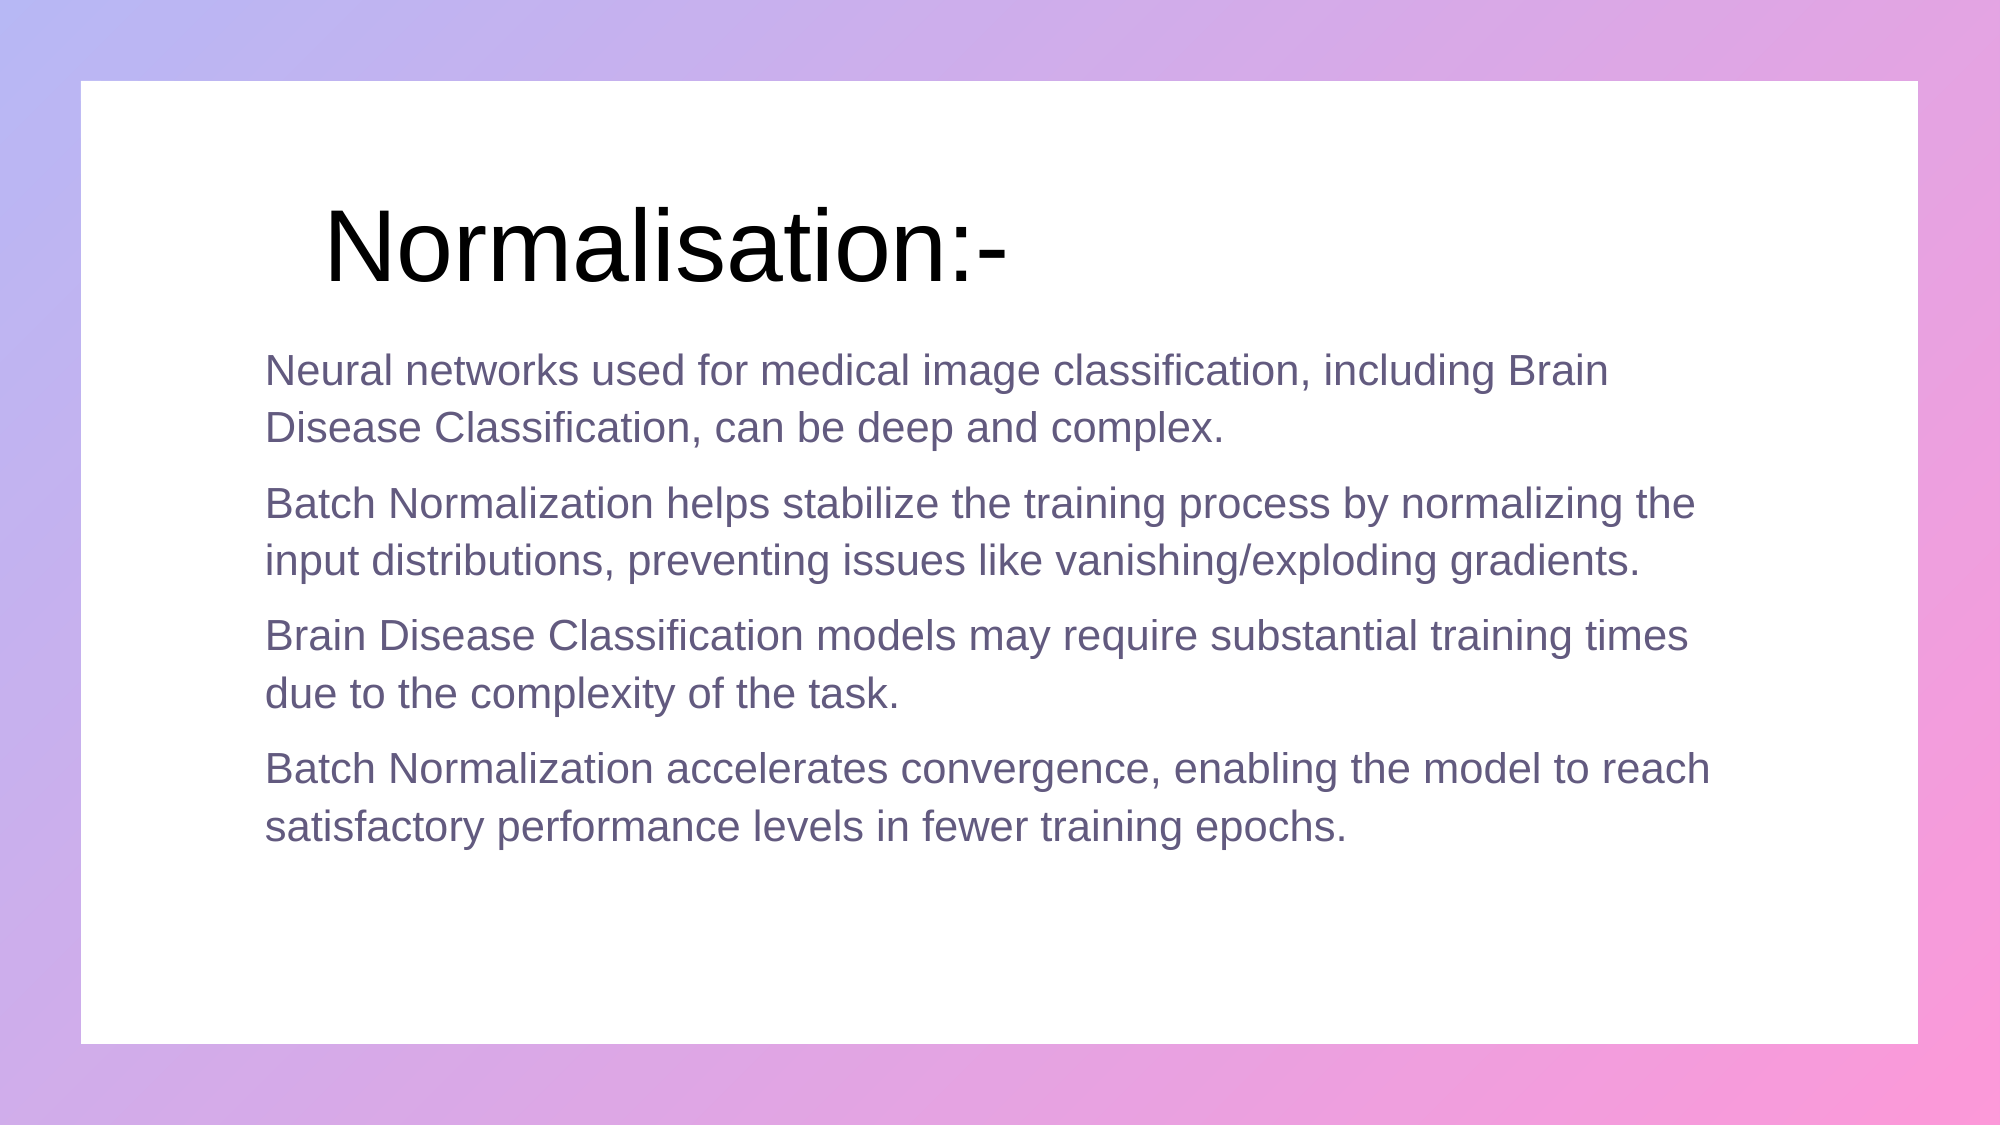

# Normalisation:-
Neural networks used for medical image classification, including Brain Disease Classification, can be deep and complex.
Batch Normalization helps stabilize the training process by normalizing the input distributions, preventing issues like vanishing/exploding gradients.
Brain Disease Classification models may require substantial training times due to the complexity of the task.
Batch Normalization accelerates convergence, enabling the model to reach satisfactory performance levels in fewer training epochs.